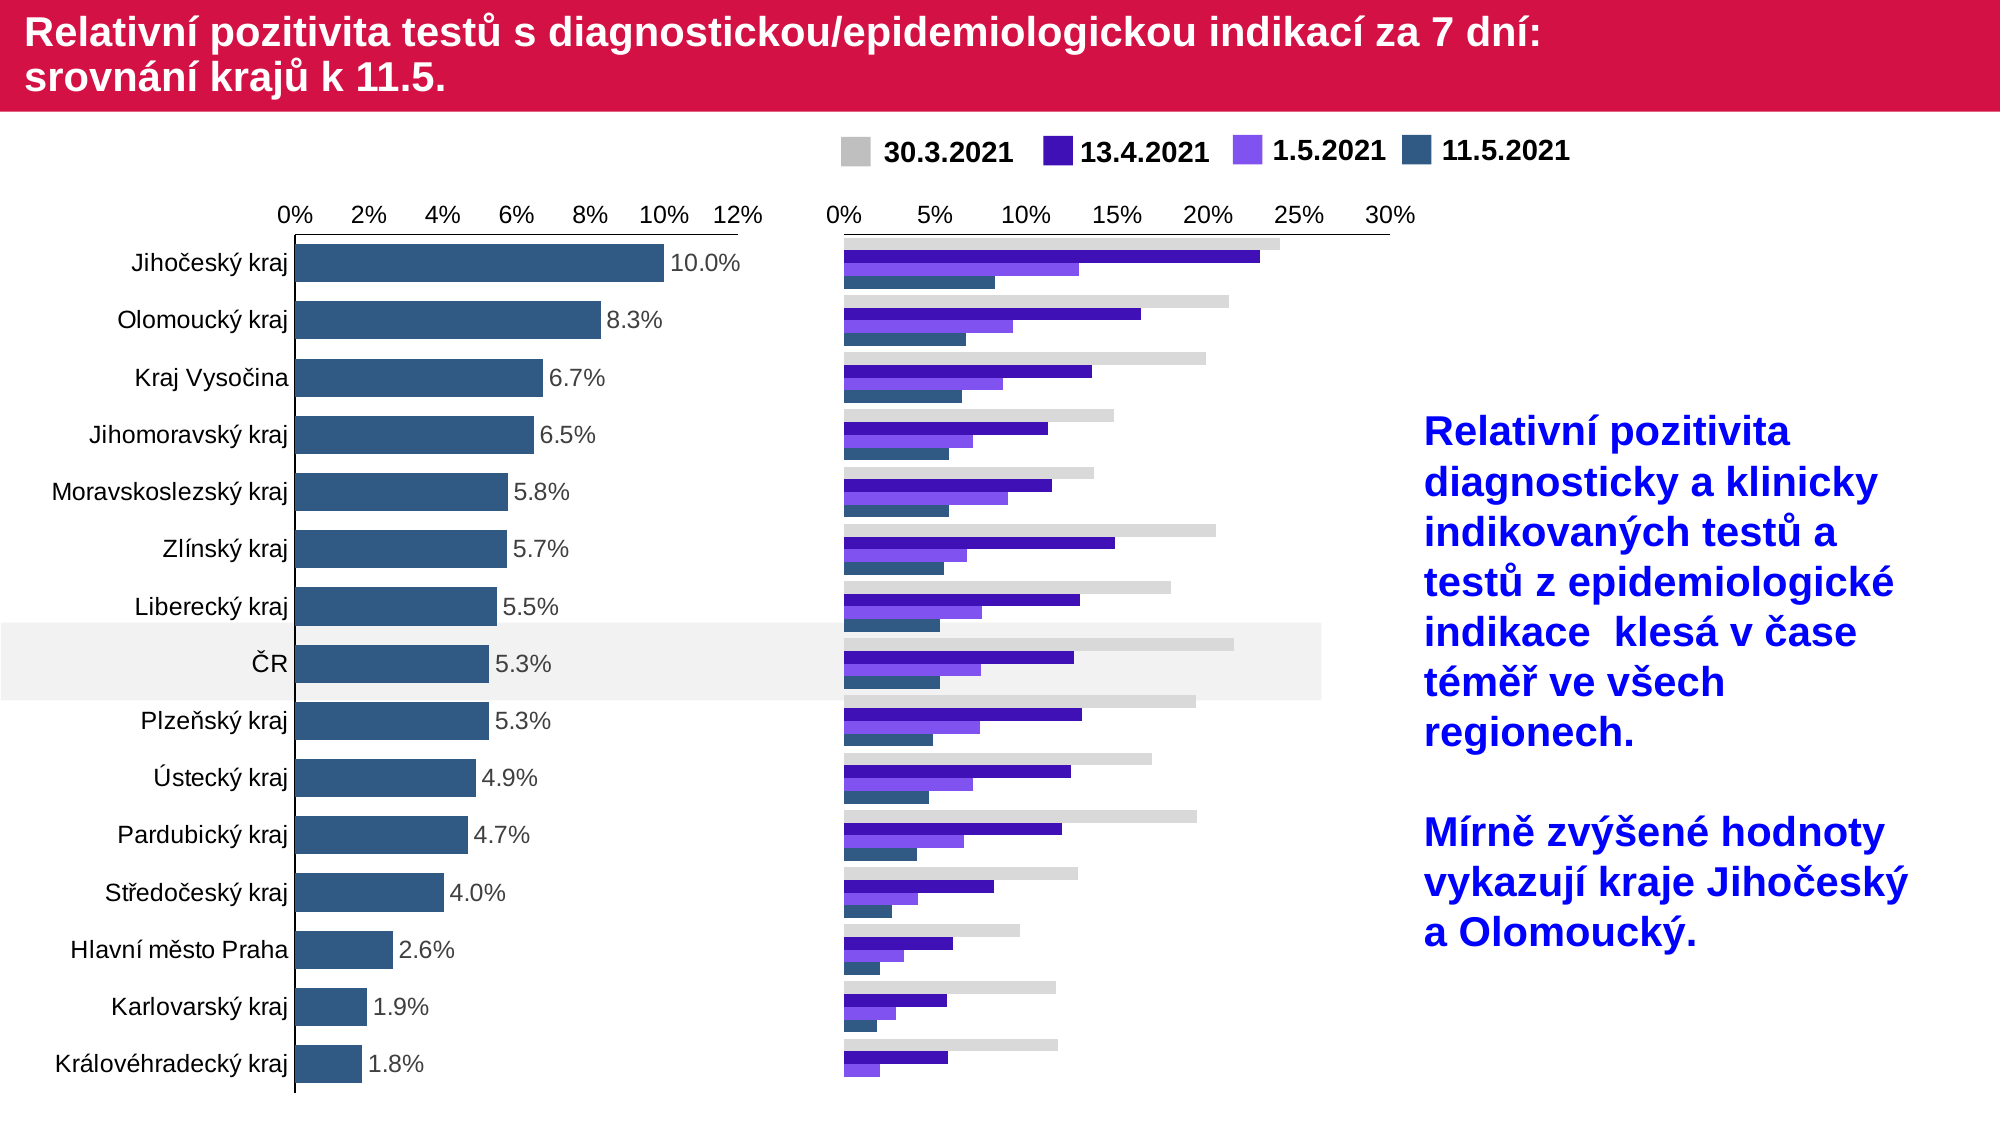

# Relativní pozitivita testů s diagnostickou/epidemiologickou indikací za 7 dní: srovnání krajů k 11.5.
1.5.2021
11.5.2021
13.4.2021
30.3.2021

### Chart

| Category | 8.5. |
|---|---|
| Jihočeský kraj | 0.100035898049 |
| Olomoucký kraj | 0.082792597933 |
| Kraj Vysočina | 0.067201701798 |
| Jihomoravský kraj | 0.064664768314 |
| Moravskoslezský kraj | 0.057582083886 |
| Zlínský kraj | 0.057438354563 |
| Liberecký kraj | 0.054609218436 |
| ČR | 0.05264381693407142 |
| Plzeňský kraj | 0.052535932595 |
| Ústecký kraj | 0.048978522786 |
| Pardubický kraj | 0.046840855106 |
| Středočeský kraj | 0.040289449112 |
| Hlavní město Praha | 0.02644487884 |
| Karlovarský kraj | 0.019464720194 |
| Královéhradecký kraj | 0.018134455465 |

### Chart

| Category | 0.262337662 | 0.210102007 | 0.135115227 | 0.100035898 |
|---|---|---|---|---|
| Olomoucký kraj | 0.239782439782 | 0.228605388272 | 0.129286766252 | 0.082792597933 |
| Kraj Vysočina | 0.211425966724 | 0.163298743855 | 0.092780624126 | 0.067201701798 |
| Jihomoravský kraj | 0.198988195615 | 0.136426473129 | 0.087408433973 | 0.064664768314 |
| Moravskoslezský kraj | 0.148350737609 | 0.112268264374 | 0.07070742728 | 0.057582083886 |
| Zlínský kraj | 0.137230490634 | 0.11408032505 | 0.089884474499 | 0.057438354563 |
| Liberecký kraj | 0.204457465731 | 0.149015235971 | 0.067336367917 | 0.054609218436 |
| ČR | 0.1795551344740714 | 0.1295481315805714 | 0.0757548427832857 | 0.05264381693407142 |
| Plzeňský kraj | 0.21414421553 | 0.126430933604 | 0.075416857885 | 0.052535932595 |
| Ústecký kraj | 0.193259423503 | 0.130623009554 | 0.074852265265 | 0.048978522786 |
| Pardubický kraj | 0.168991265145 | 0.124466990148 | 0.070577535243 | 0.046840855106 |
| Středočeský kraj | 0.193841254785 | 0.119571535331 | 0.065698696848 | 0.040289449112 |
| Hlavní město Praha | 0.128347005107 | 0.082445853775 | 0.040391219949 | 0.02644487884 |
| Karlovarský kraj | 0.096407550233 | 0.059964726631 | 0.032808115691 | 0.019464720194 |
| Královéhradecký kraj | 0.116208209902 | 0.056374355195 | 0.028303787268 | 0.018134455465 |
| Královéhradecký kraj | 0.117491014889 | 0.057250470809 | 0.01961765589 | None |
Relativní pozitivita diagnosticky a klinicky indikovaných testů a testů z epidemiologické indikace  klesá v čase téměř ve všech regionech.

Mírně zvýšené hodnoty vykazují kraje Jihočeský a Olomoucký.